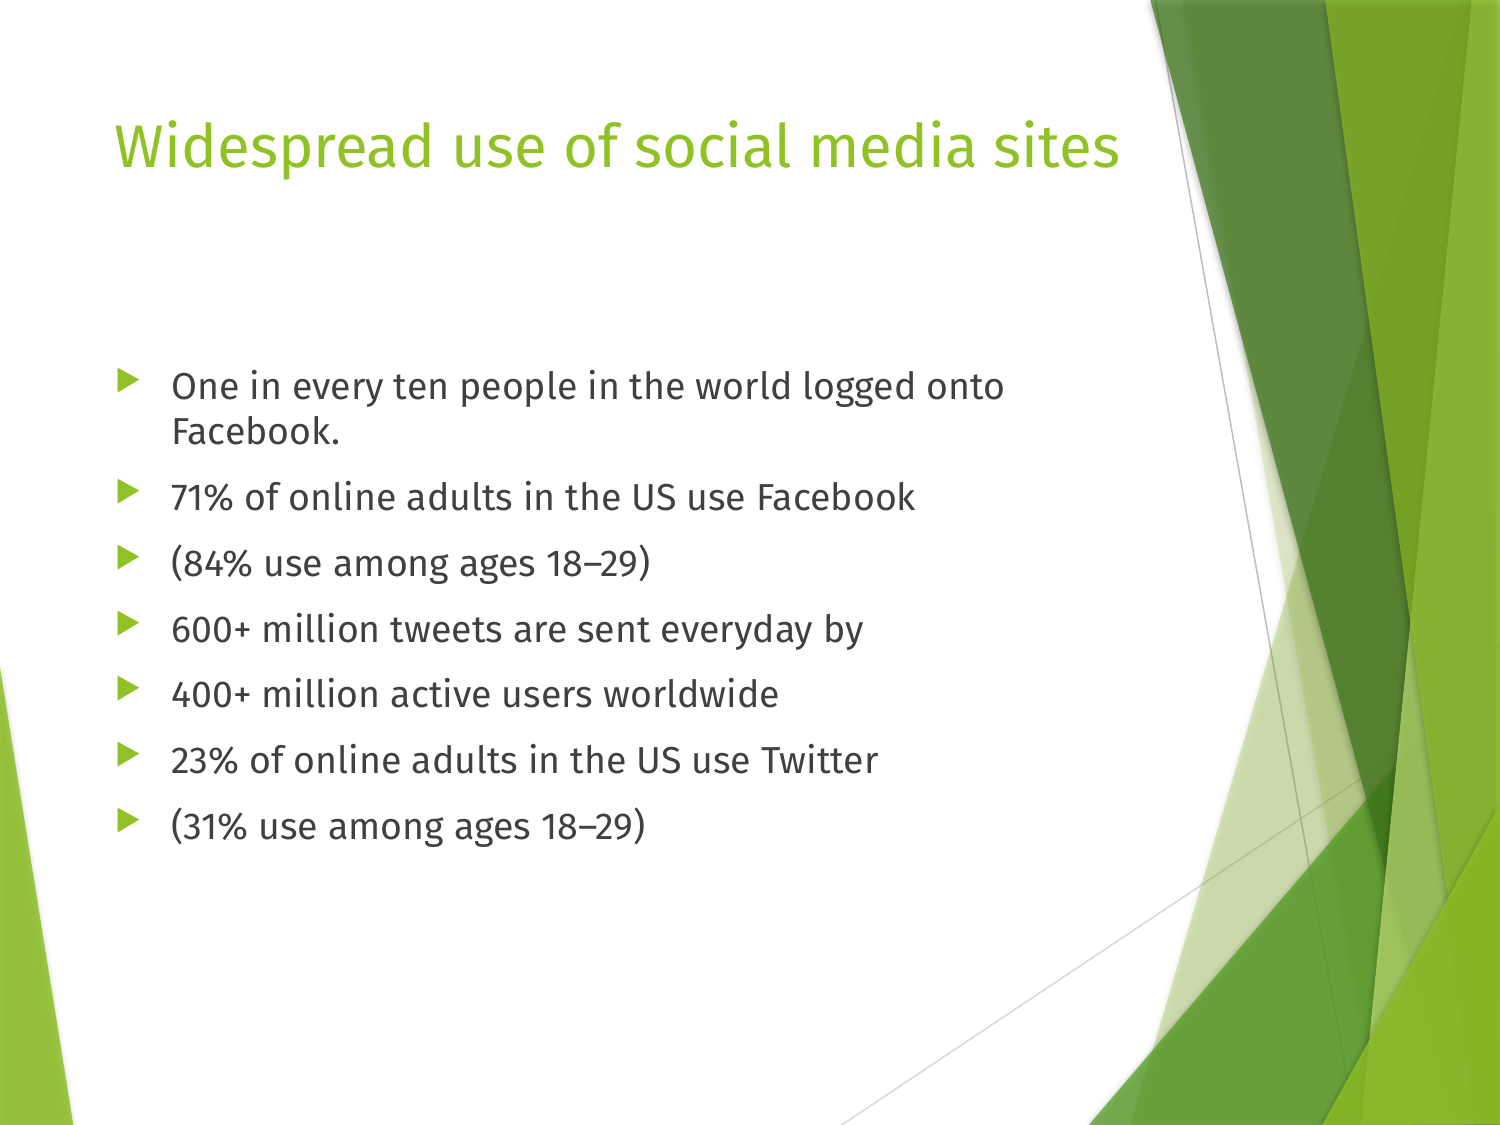

# Widespread use of social media sites
One in every ten people in the world logged onto Facebook.
71% of online adults in the US use Facebook
(84% use among ages 18–29)
600+ million tweets are sent everyday by
400+ million active users worldwide
23% of online adults in the US use Twitter
(31% use among ages 18–29)